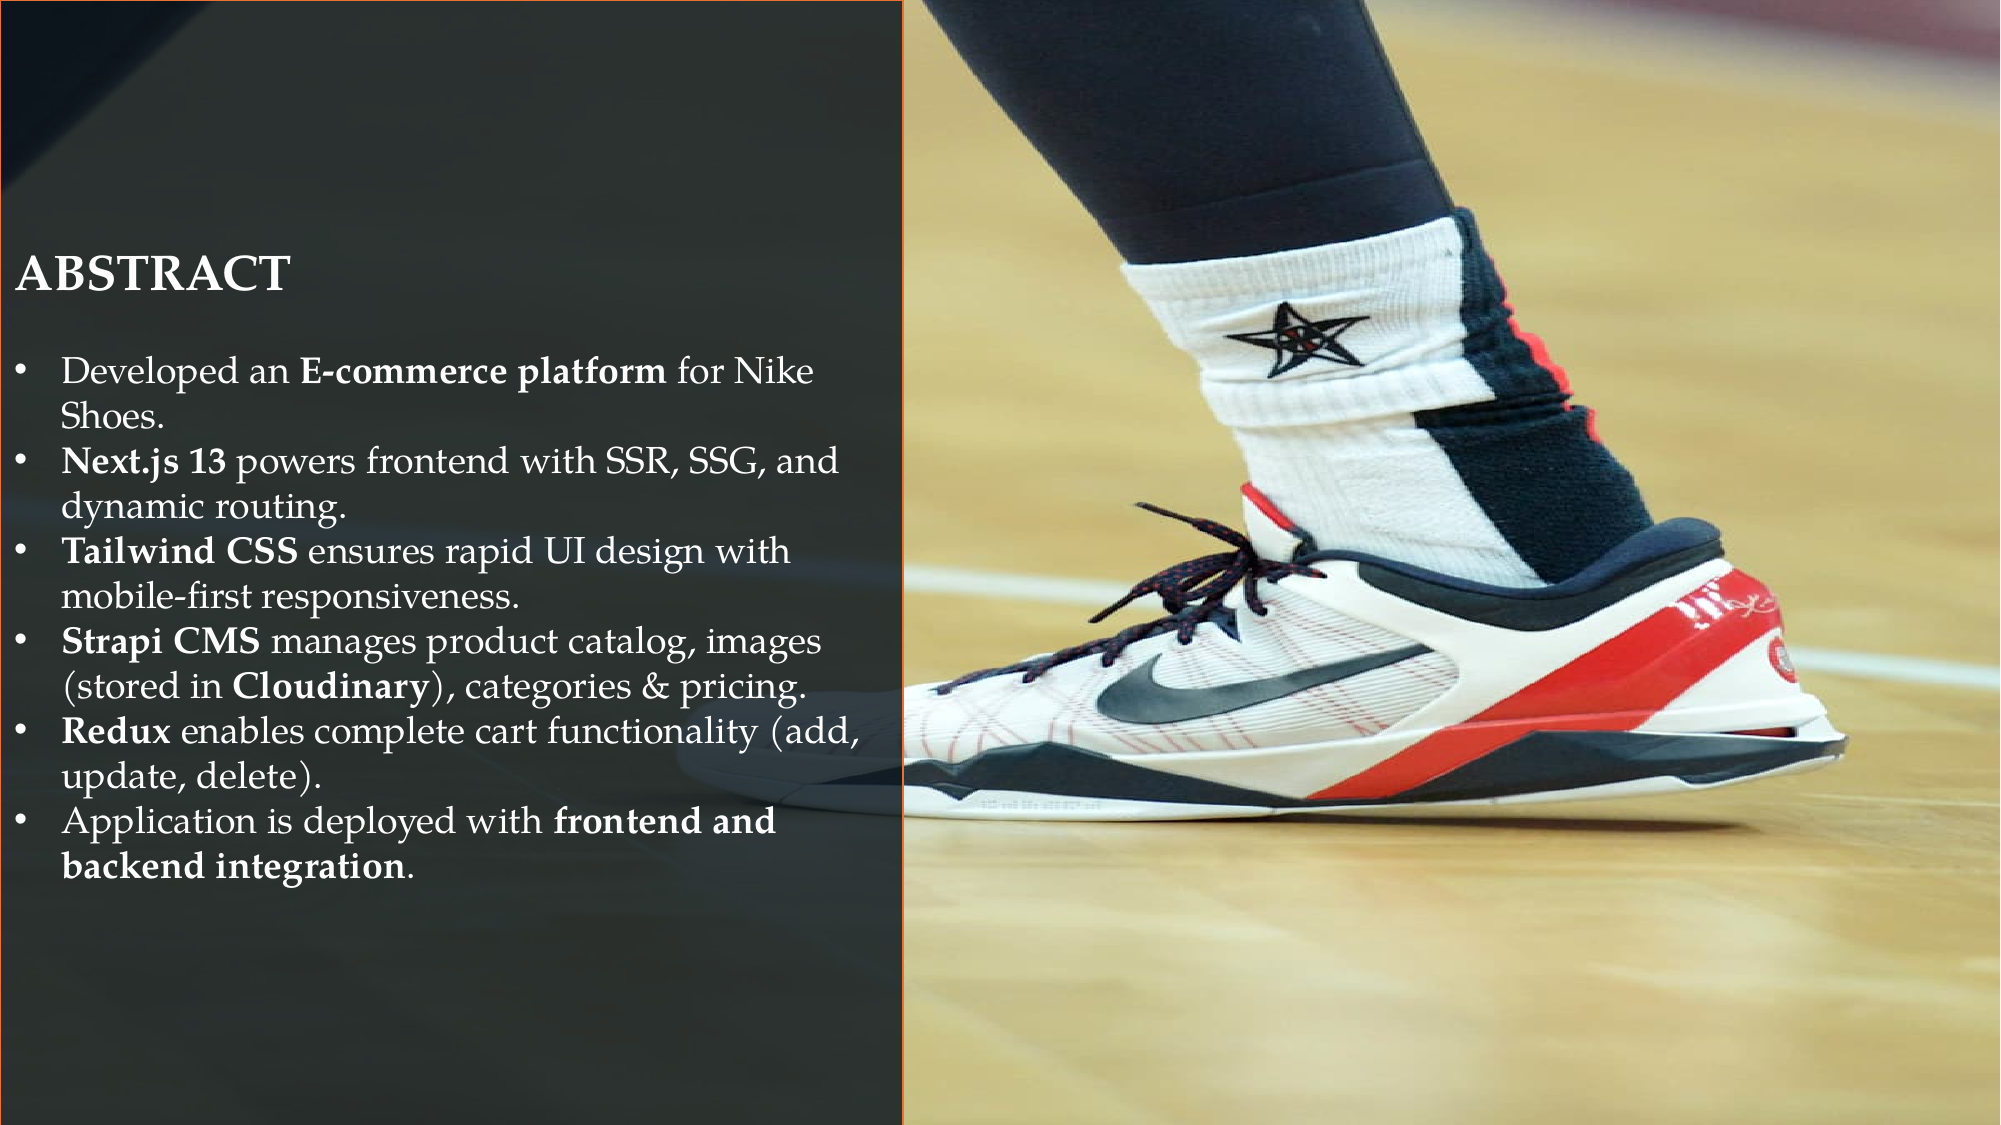

ABSTRACT

Developed an E-commerce platform for Nike Shoes.
Next.js 13 powers frontend with SSR, SSG, and dynamic routing.
Tailwind CSS ensures rapid UI design with mobile-first responsiveness.
Strapi CMS manages product catalog, images (stored in Cloudinary), categories & pricing.
Redux enables complete cart functionality (add, update, delete).
Application is deployed with frontend and backend integration.